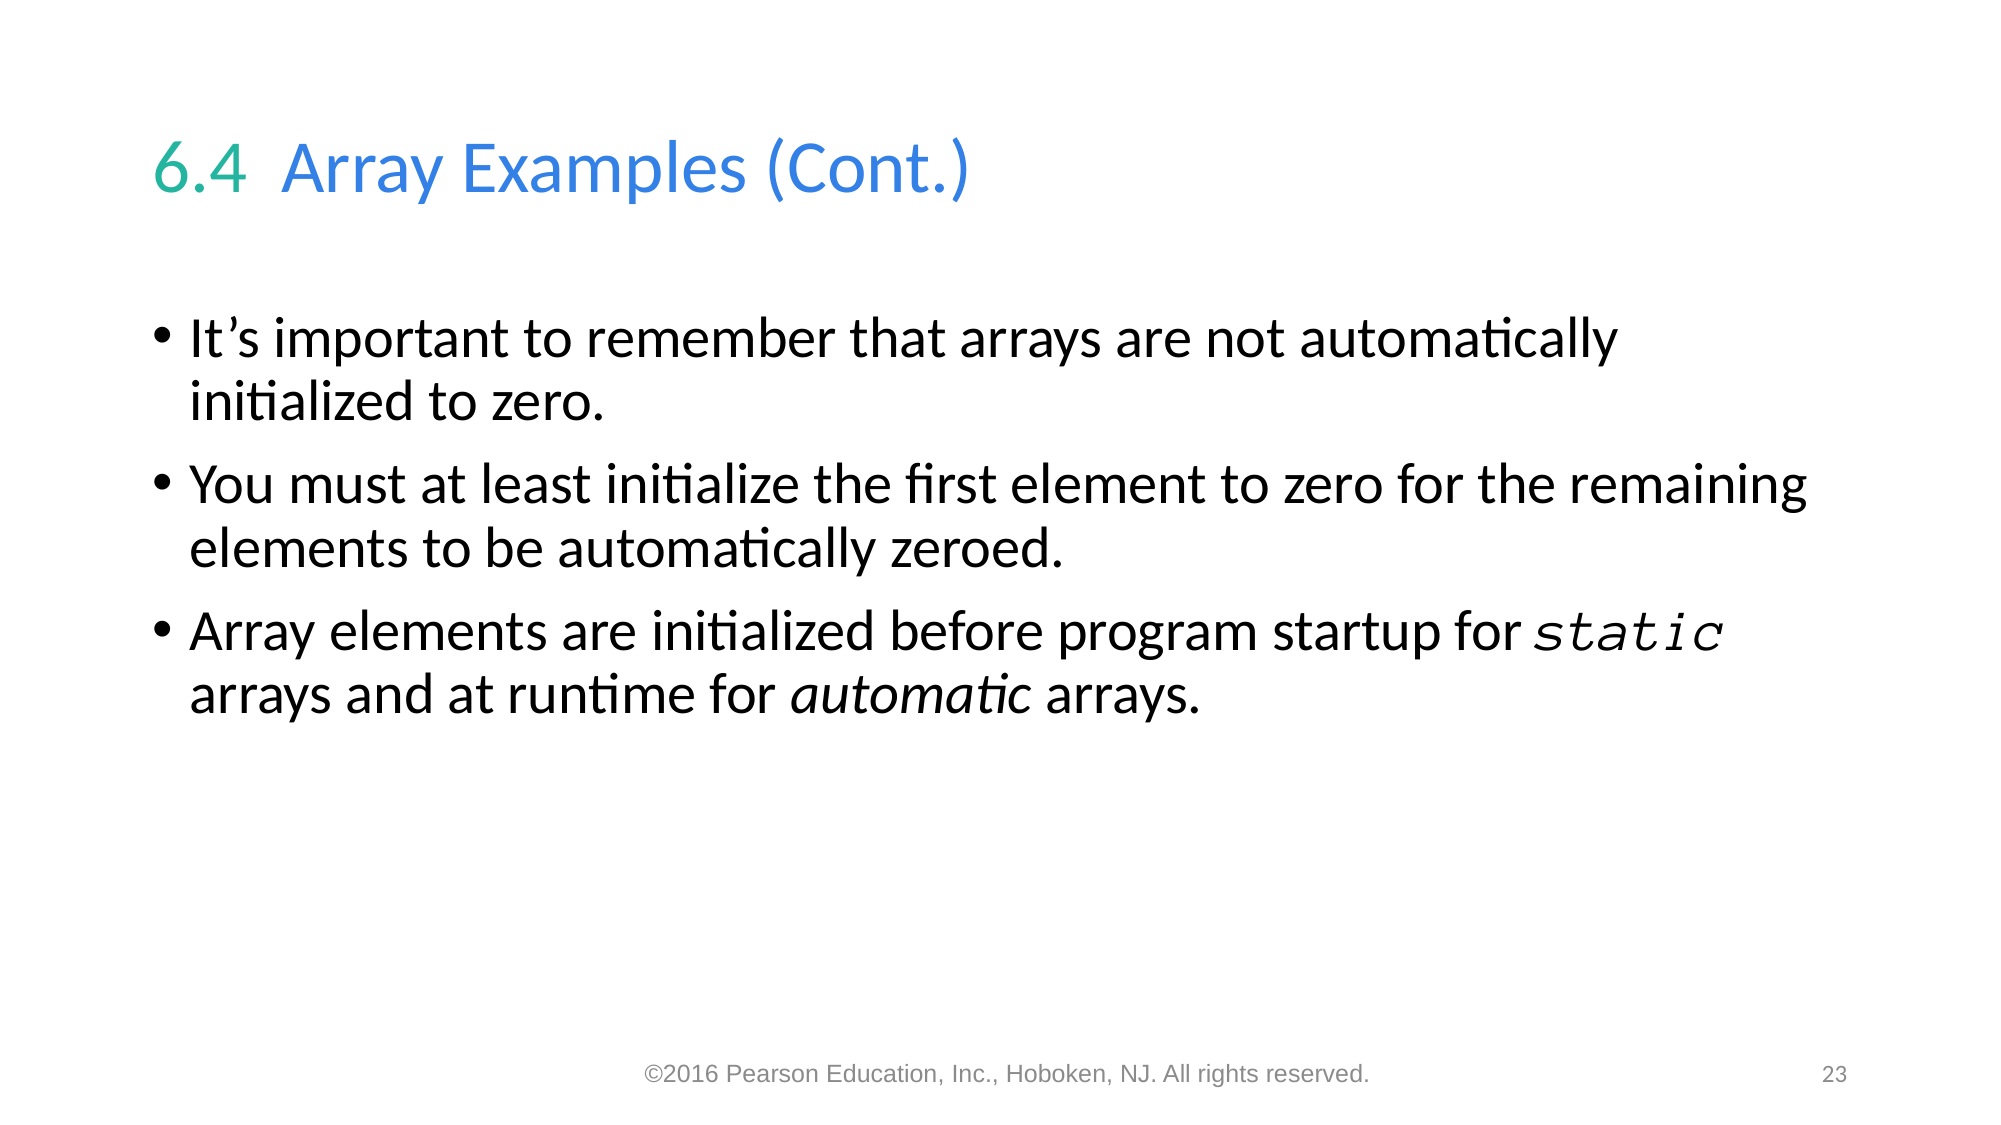

# 6.4  Array Examples (Cont.)
It’s important to remember that arrays are not automatically initialized to zero.
You must at least initialize the first element to zero for the remaining elements to be automatically zeroed.
Array elements are initialized before program startup for static arrays and at runtime for automatic arrays.
23
©2016 Pearson Education, Inc., Hoboken, NJ. All rights reserved.